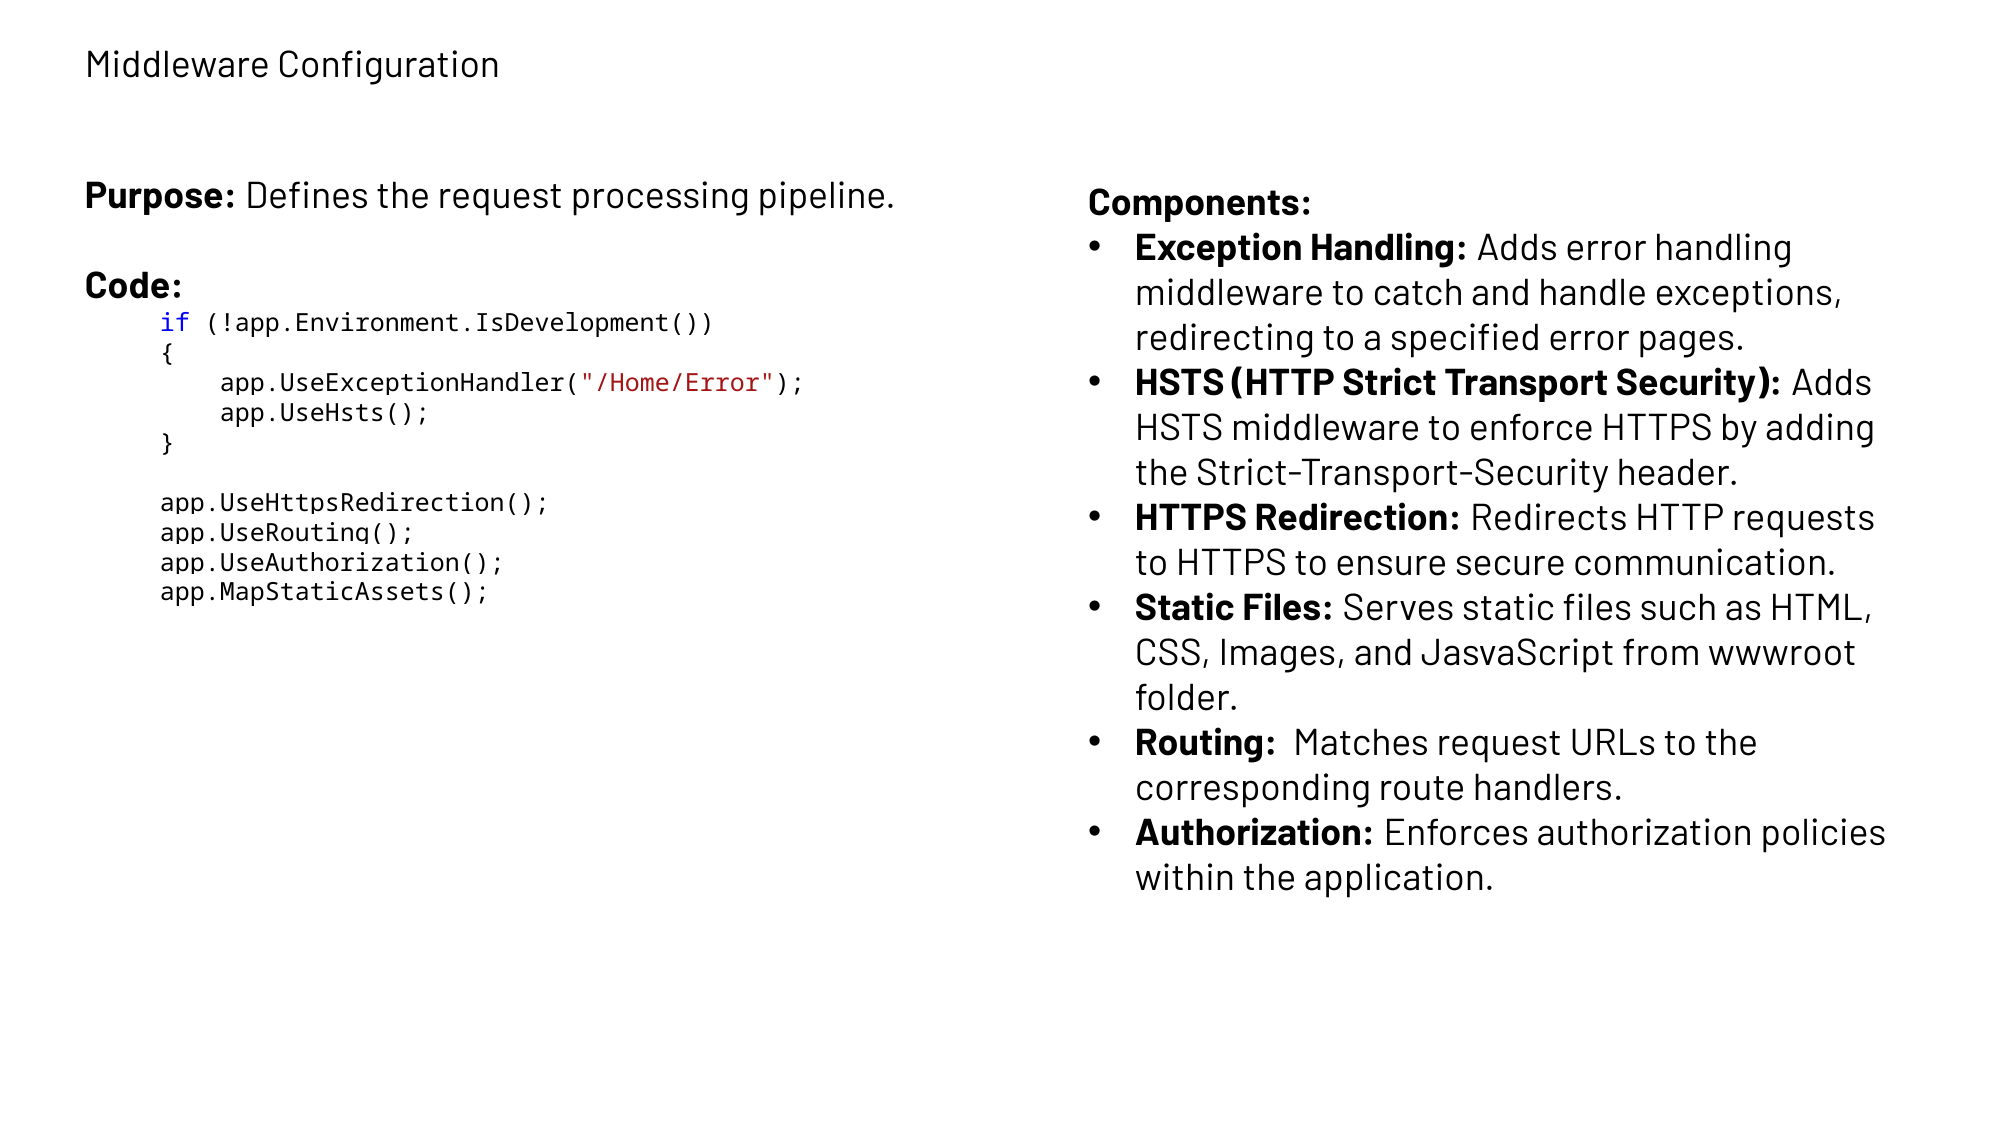

Middleware Configuration
Purpose: Defines the request processing pipeline.

Code:
if (!app.Environment.IsDevelopment())
{
    app.UseExceptionHandler("/Home/Error");
    app.UseHsts();
}

app.UseHttpsRedirection();
app.UseRouting();
app.UseAuthorization();
app.MapStaticAssets();

Components:
Exception Handling: Adds error handling middleware to catch and handle exceptions, redirecting to a specified error pages.
HSTS (HTTP Strict Transport Security): Adds HSTS middleware to enforce HTTPS by adding the Strict-Transport-Security header.
HTTPS Redirection: Redirects HTTP requests to HTTPS to ensure secure communication.
Static Files: Serves static files such as HTML, CSS, Images, and JasvaScript from wwwroot folder.
Routing:  Matches request URLs to the corresponding route handlers.
Authorization: Enforces authorization policies within the application.